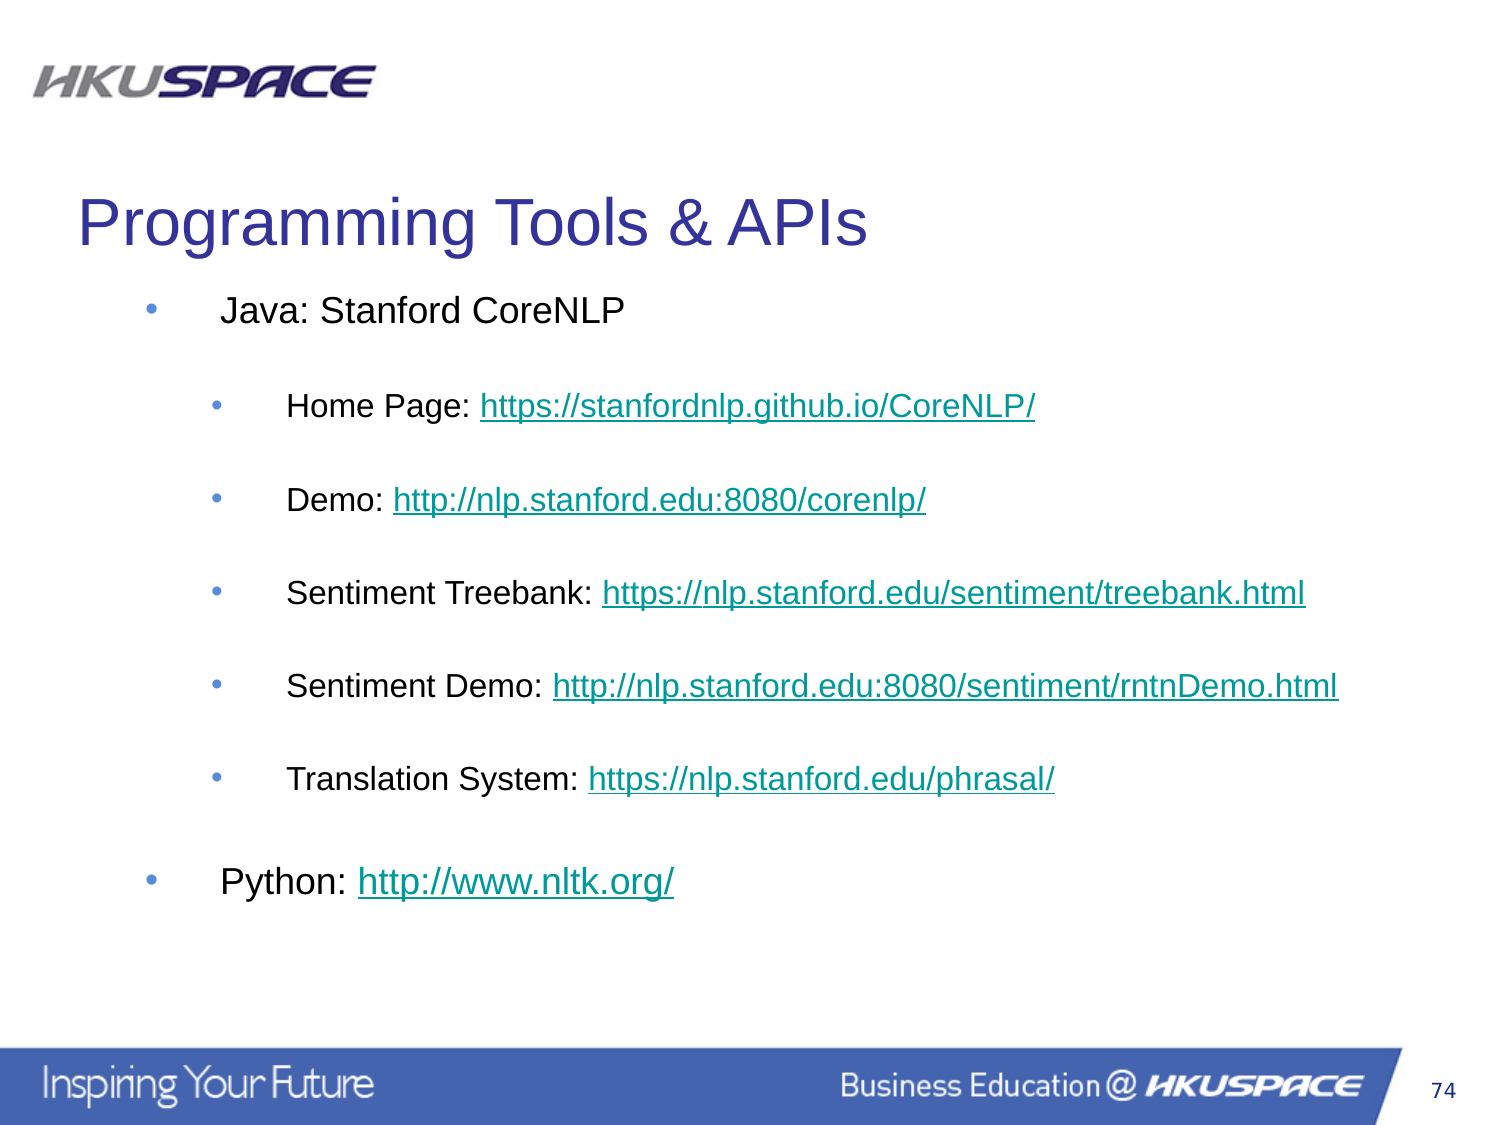

Programming Tools & APIs
Java: Stanford CoreNLP

Home Page: https://stanfordnlp.github.io/CoreNLP/

Demo: http://nlp.stanford.edu:8080/corenlp/

Sentiment Treebank: https://nlp.stanford.edu/sentiment/treebank.html

Sentiment Demo: http://nlp.stanford.edu:8080/sentiment/rntnDemo.html

Translation System: https://nlp.stanford.edu/phrasal/

Python: http://www.nltk.org/

74